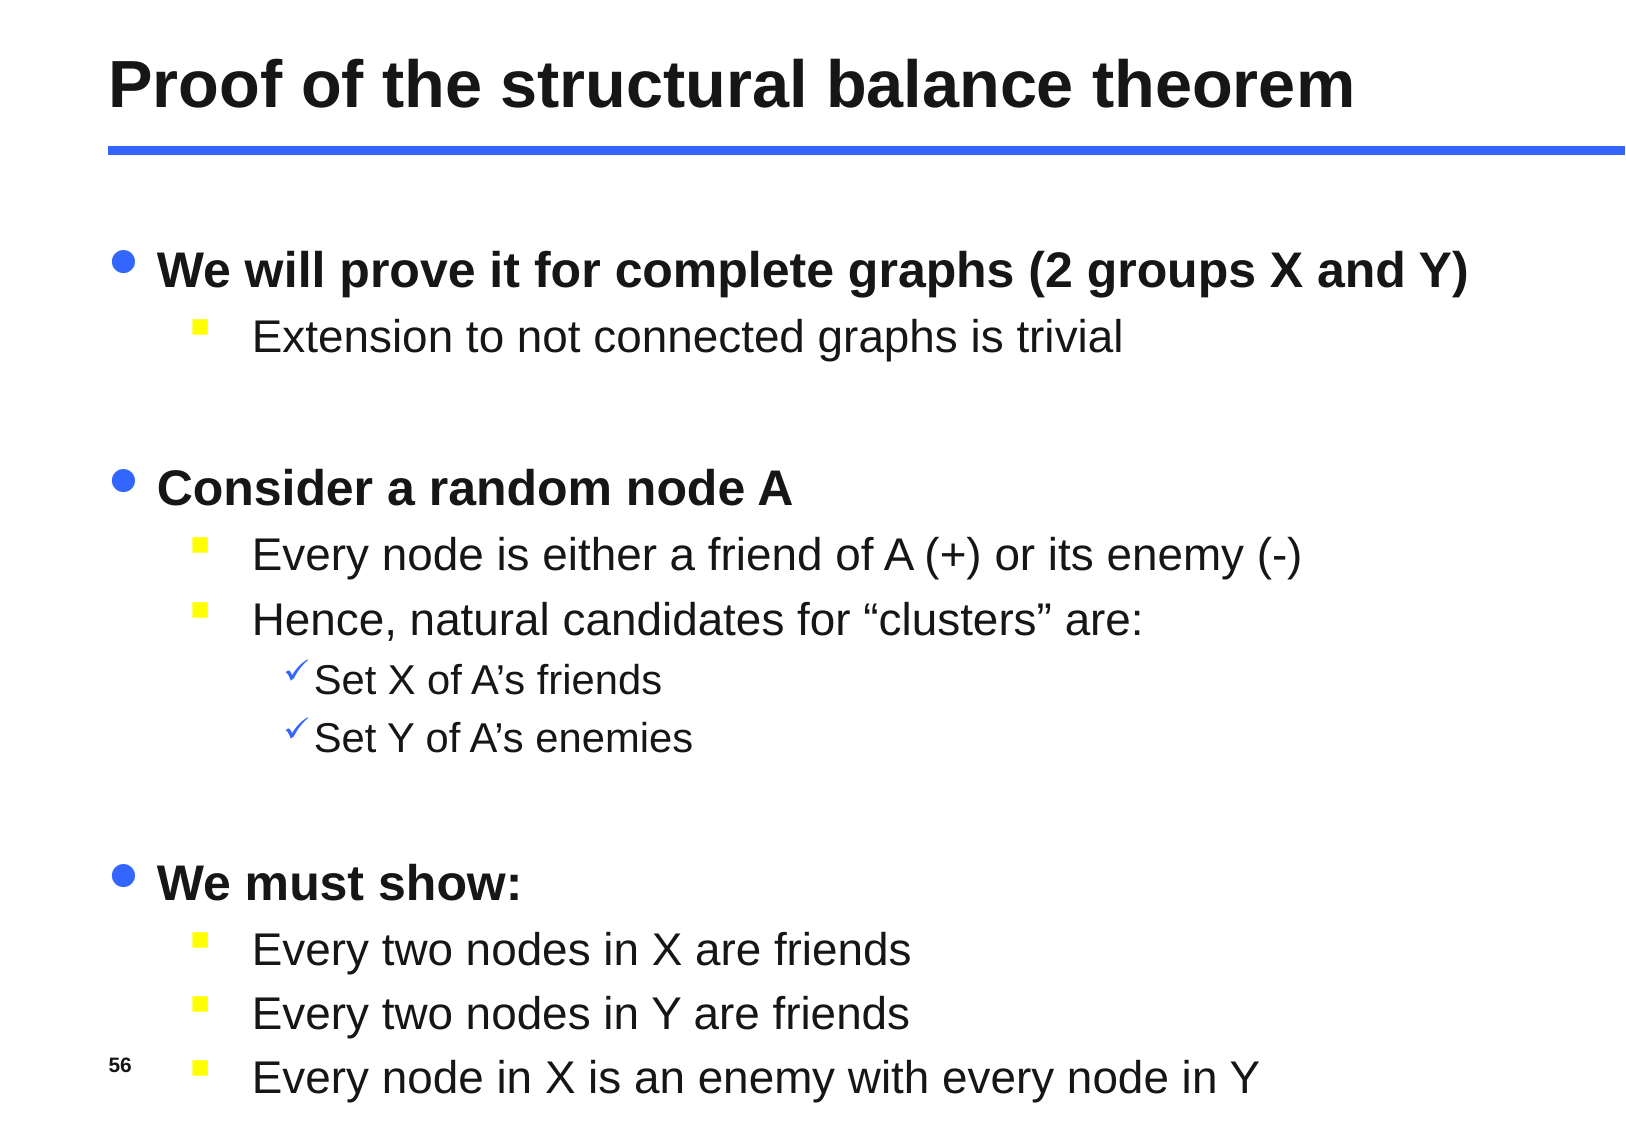

# Proof of the structural balance theorem
We will prove it for complete graphs (2 groups X and Y)
Extension to not connected graphs is trivial

Consider a random node A
Every node is either a friend of A (+) or its enemy (-)
Hence, natural candidates for “clusters” are:
Set X of A’s friends
Set Y of A’s enemies

We must show:
Every two nodes in X are friends
Every two nodes in Y are friends
Every node in X is an enemy with every node in Y
56